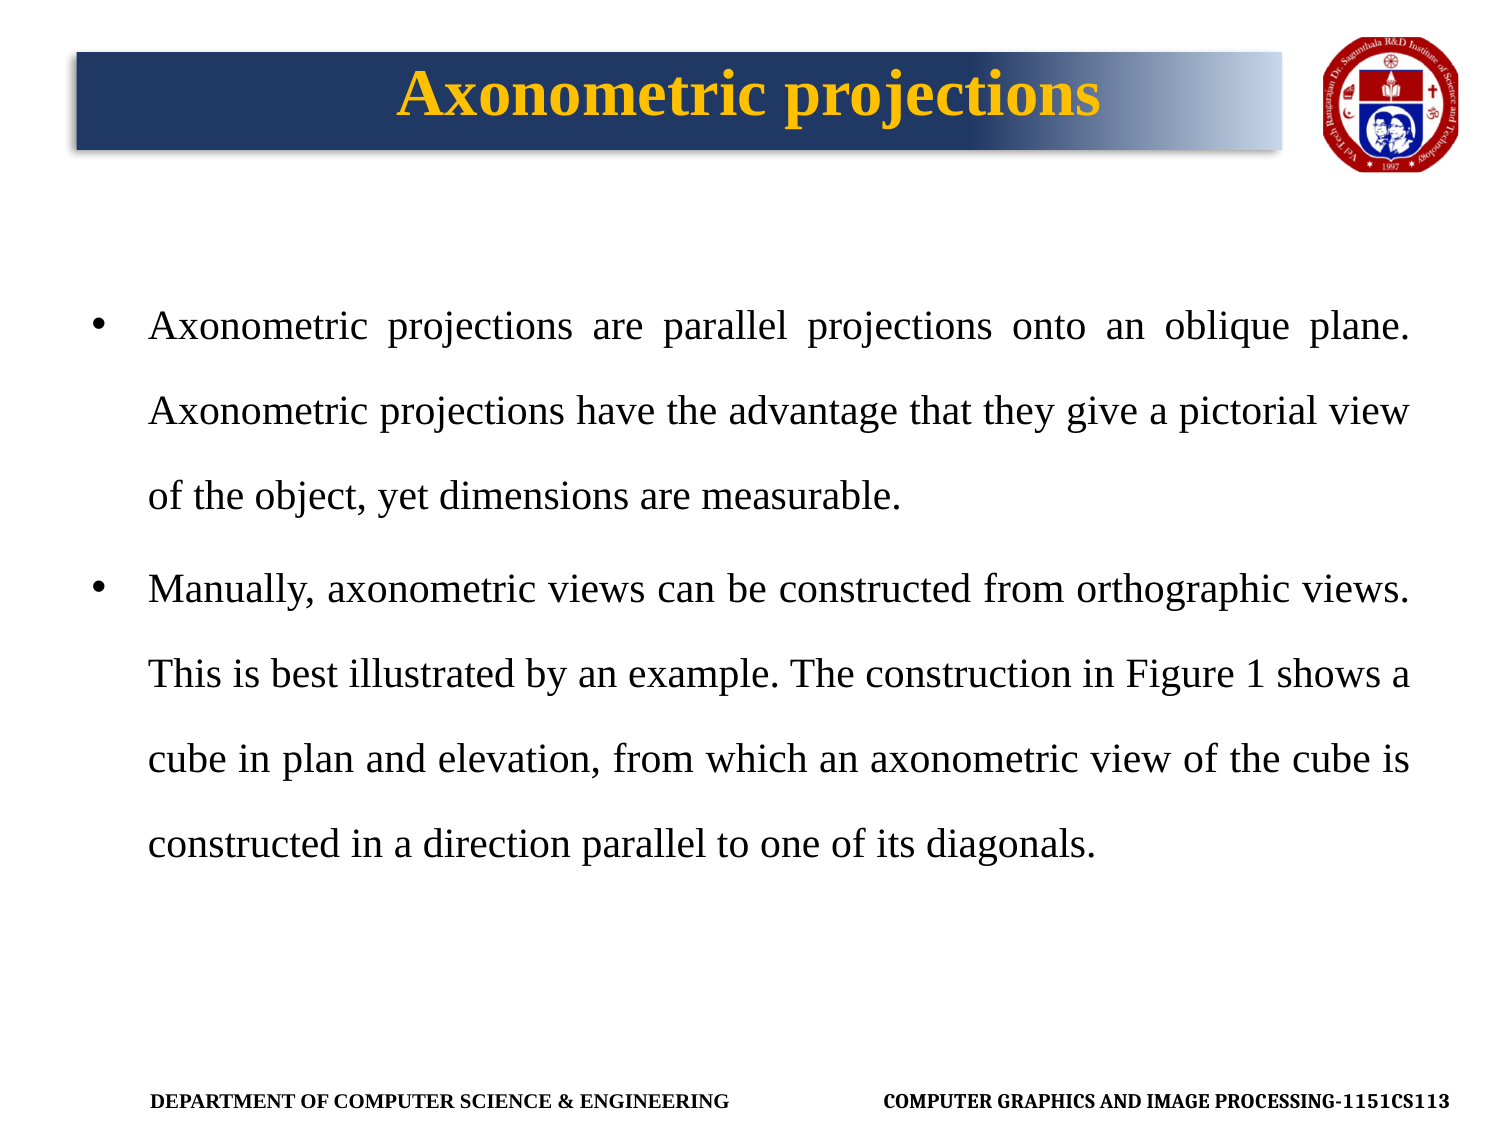

# Axonometric projections
Axonometric projections are parallel projections onto an oblique plane. Axonometric projections have the advantage that they give a pictorial view of the object, yet dimensions are measurable.
Manually, axonometric views can be constructed from orthographic views. This is best illustrated by an example. The construction in Figure 1 shows a cube in plan and elevation, from which an axonometric view of the cube is constructed in a direction parallel to one of its diagonals.